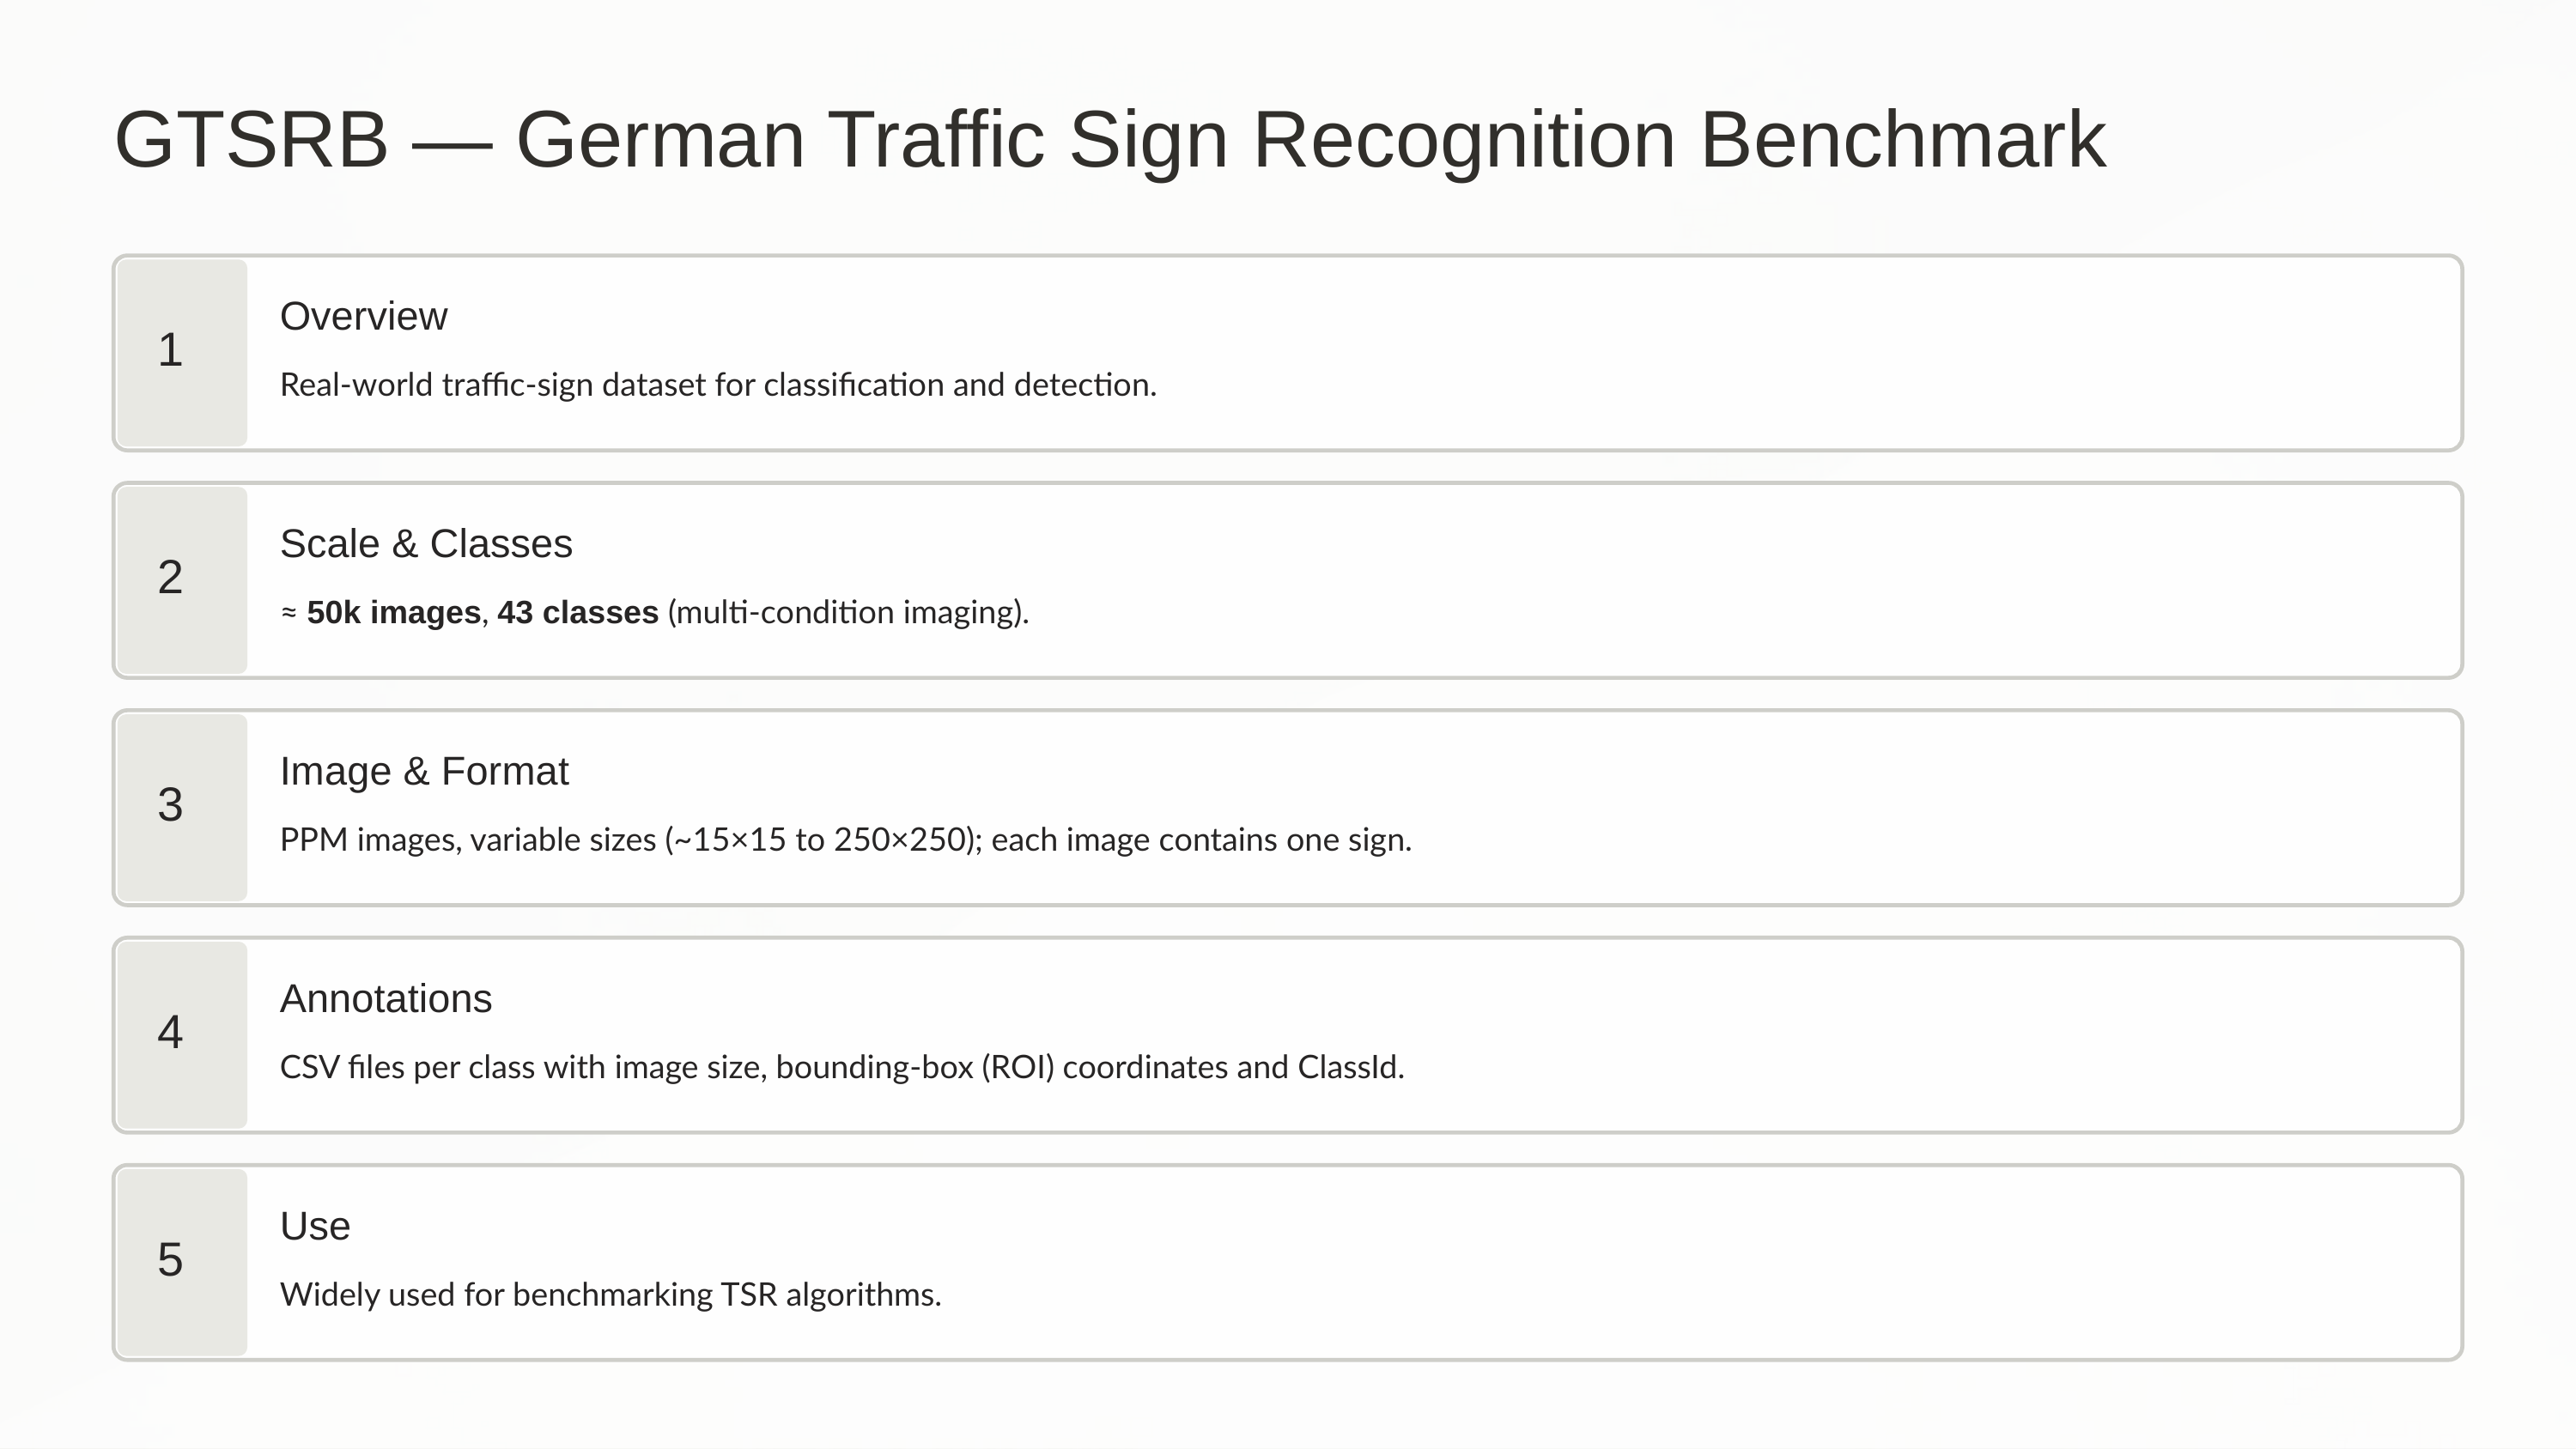

GTSRB — German Traffic Sign Recognition Benchmark

Overview
1
Real-world traffic-sign dataset for classification and detection.

Scale & Classes
2
≈ 50k images, 43 classes (multi-condition imaging).

Image & Format
3
PPM images, variable sizes (~15×15 to 250×250); each image contains one sign.

Annotations
4
CSV files per class with image size, bounding-box (ROI) coordinates and ClassId.

Use
5
Widely used for benchmarking TSR algorithms.